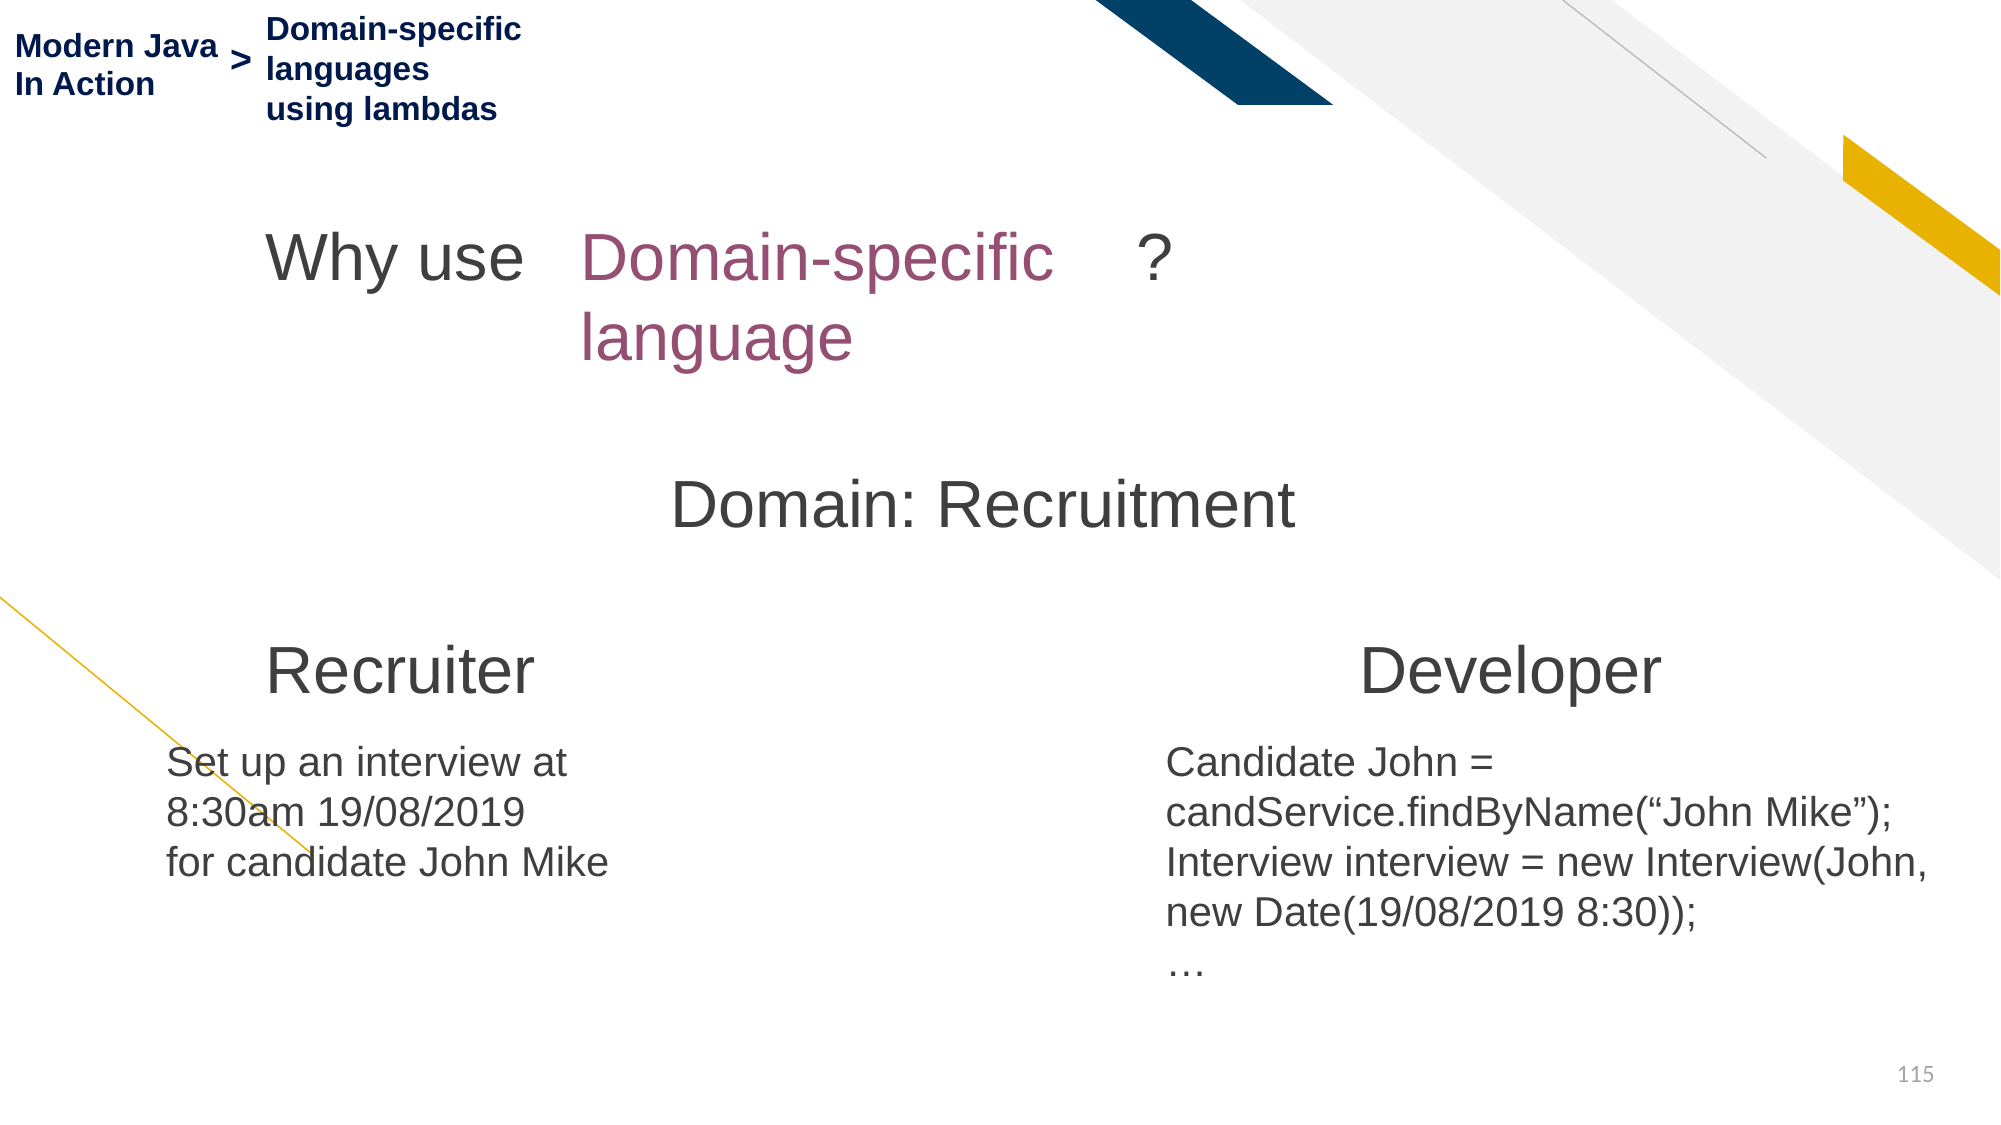

Domain-specific languages using lambdas
Modern Java

>
In Action
What is
Why use
Domain-specific
language
?
Domain: Recruitment
Recruiter
Developer
Set up an interview at 8:30am 19/08/2019
for candidate John Mike
Candidate John = candService.findByName(“John Mike”);
Interview interview = new Interview(John, new Date(19/08/2019 8:30));
…
115